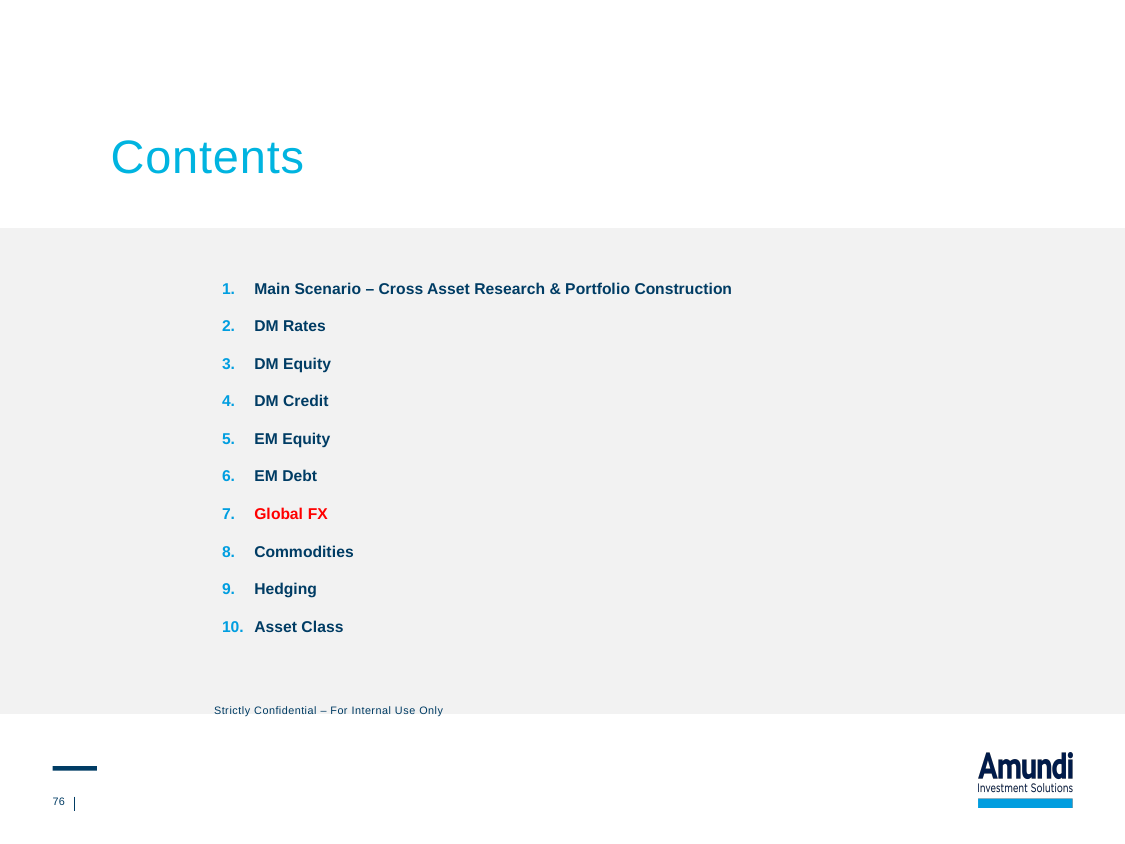

Guidelines:
Contents are fixed according to the meeting structure and are meant to be consistent across all investment platforms
# Contents
Main Scenario – Cross Asset Research & Portfolio Construction
DM Rates
DM Equity
DM Credit
EM Equity
EM Debt
Global FX
Commodities
Hedging
Asset Class

Strictly Confidential – For Internal Use Only
76